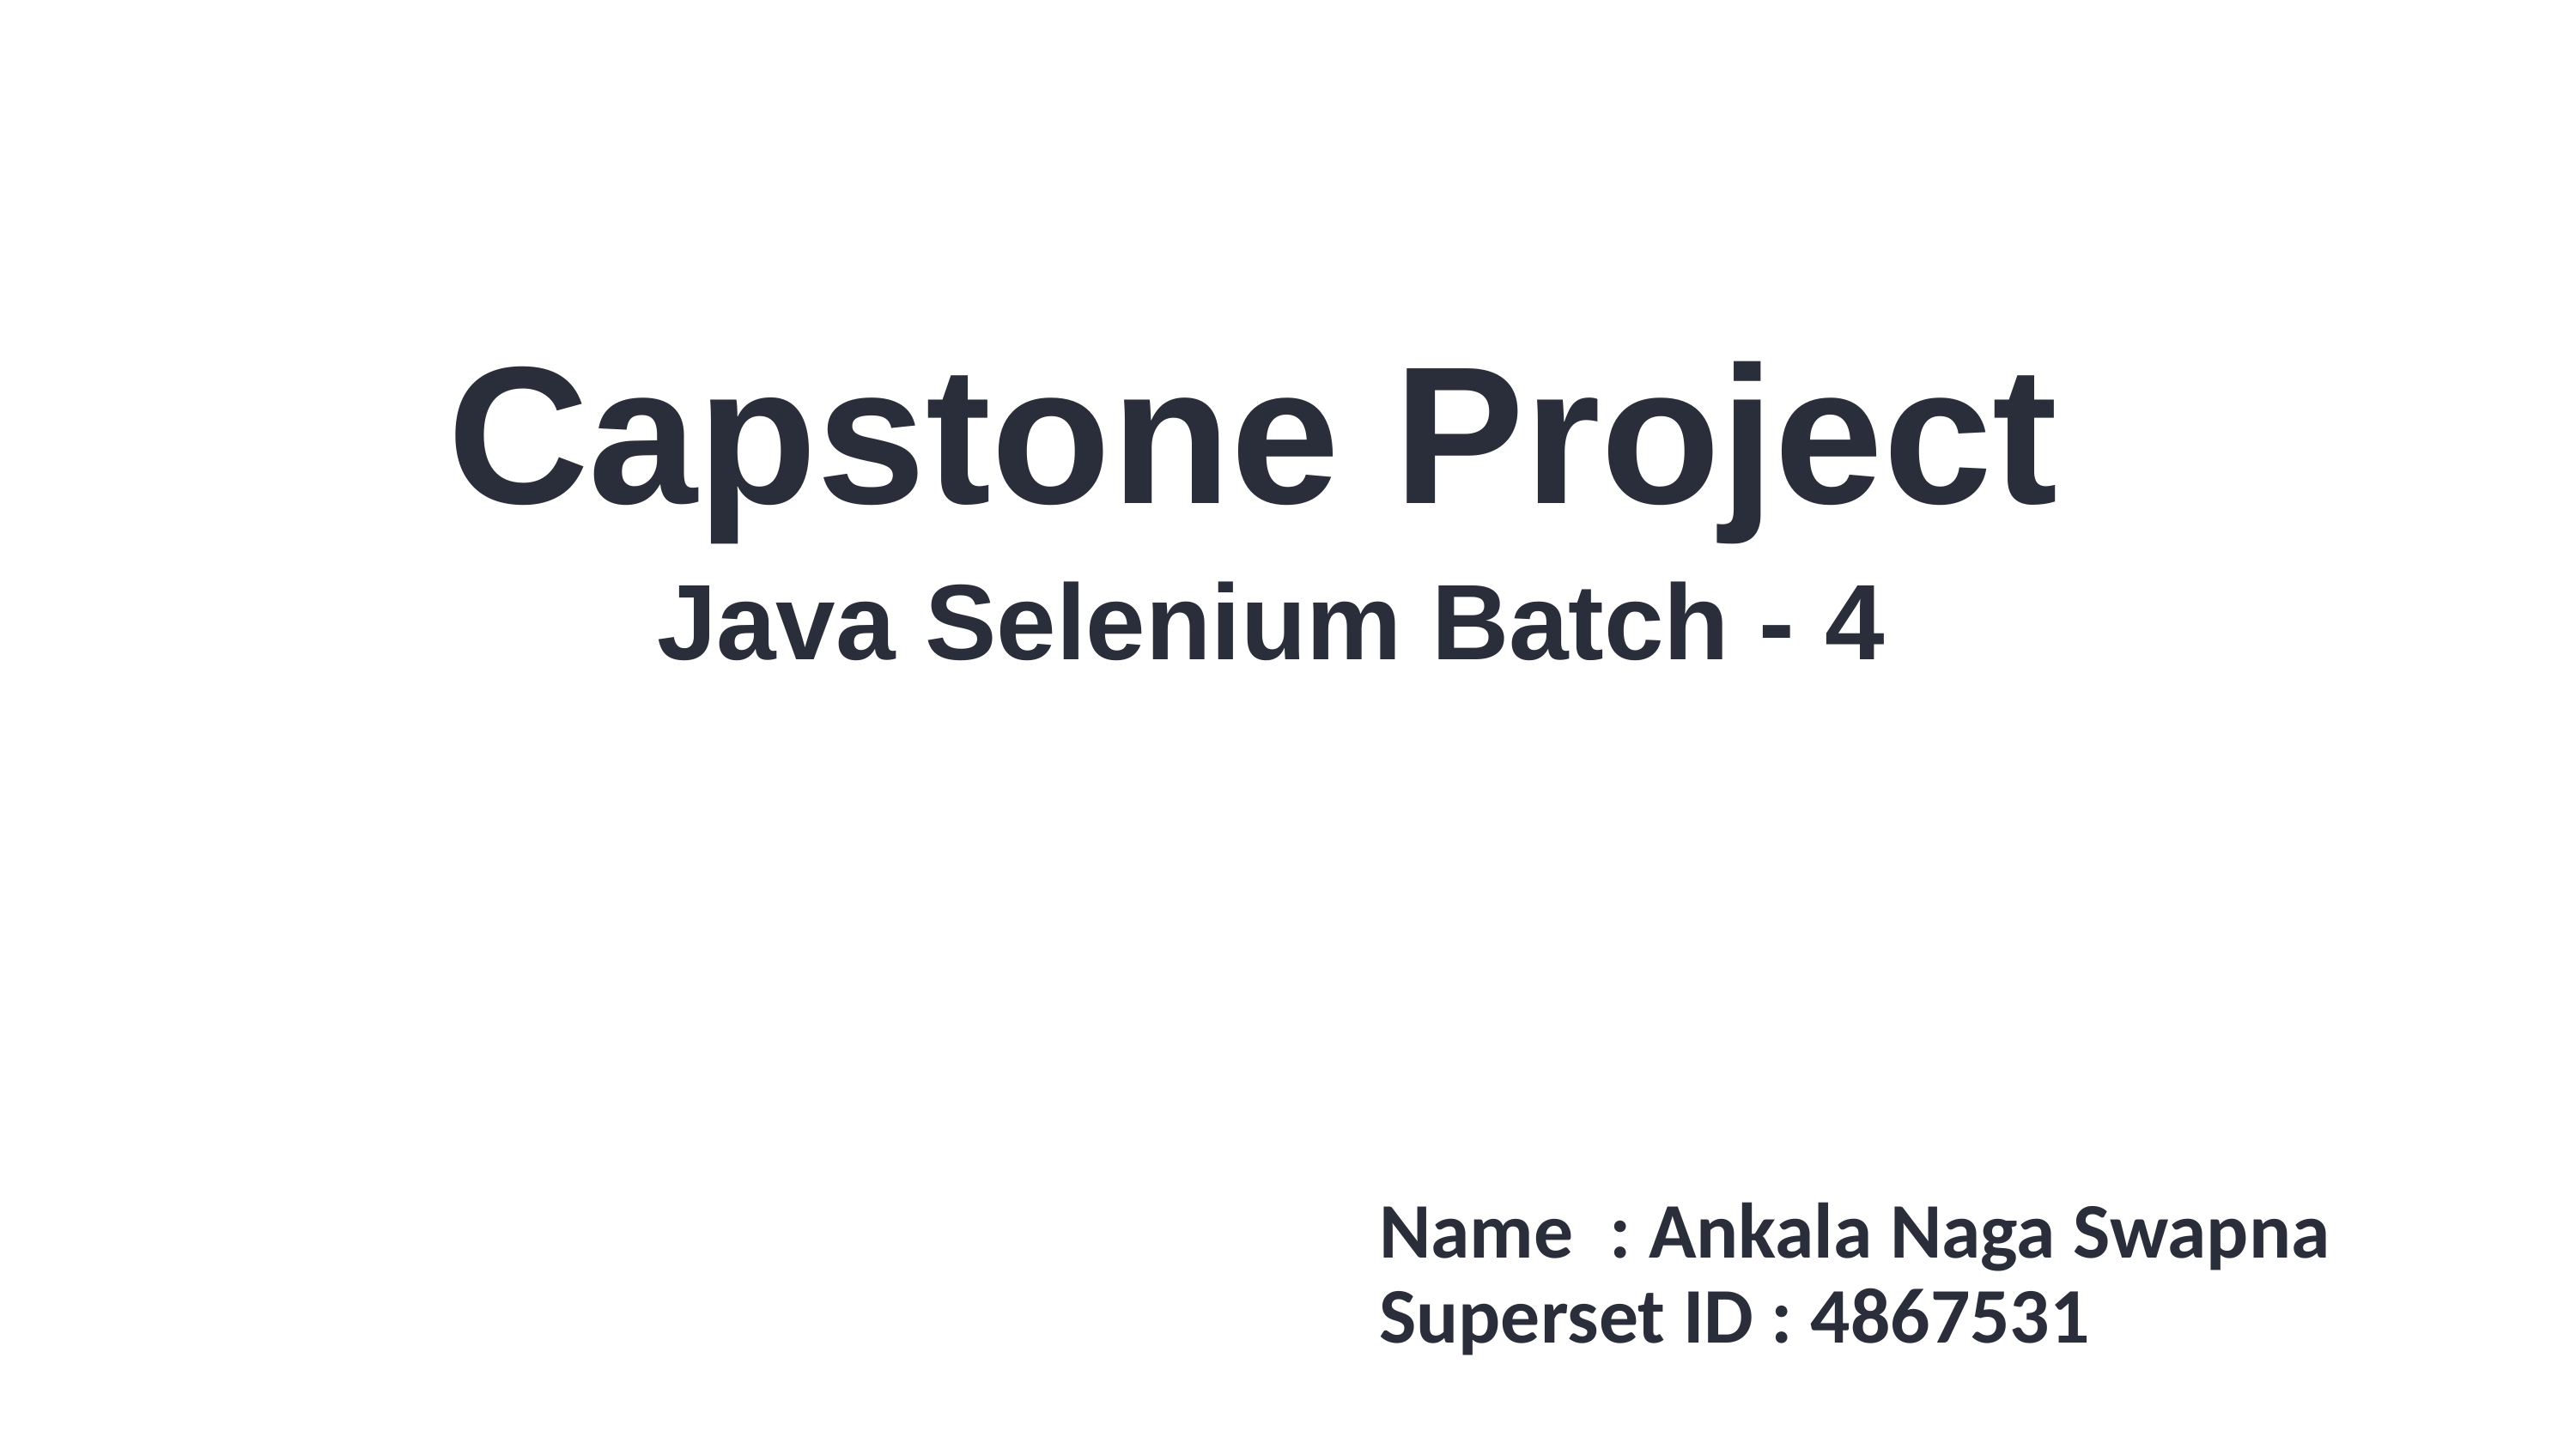

Capstone Project

Java Selenium Batch - 4

Name  : Ankala Naga Swapna

Superset ID : 4867531